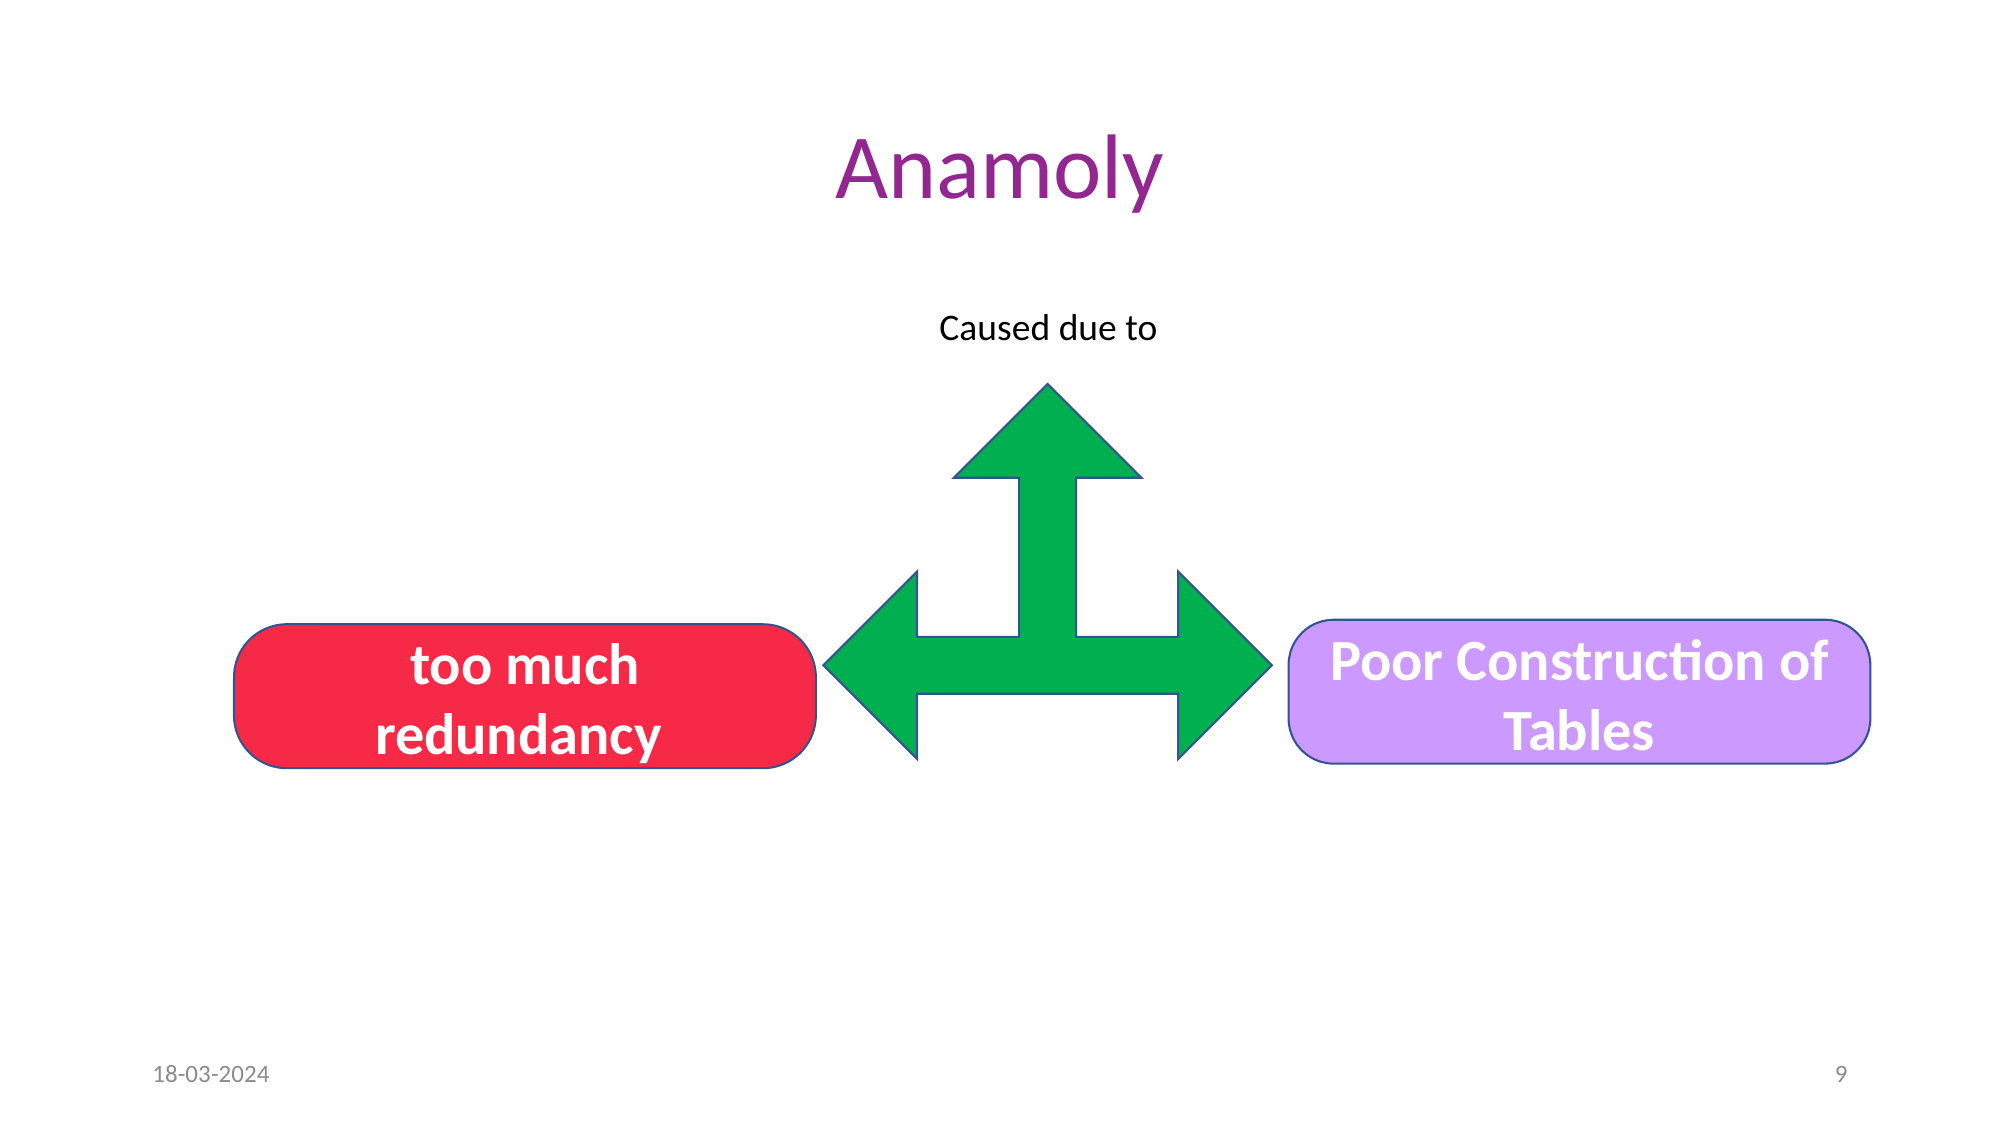

# Anamoly
Caused due to

Poor Construction of Tables
too much redundancy
18-03-2024
9